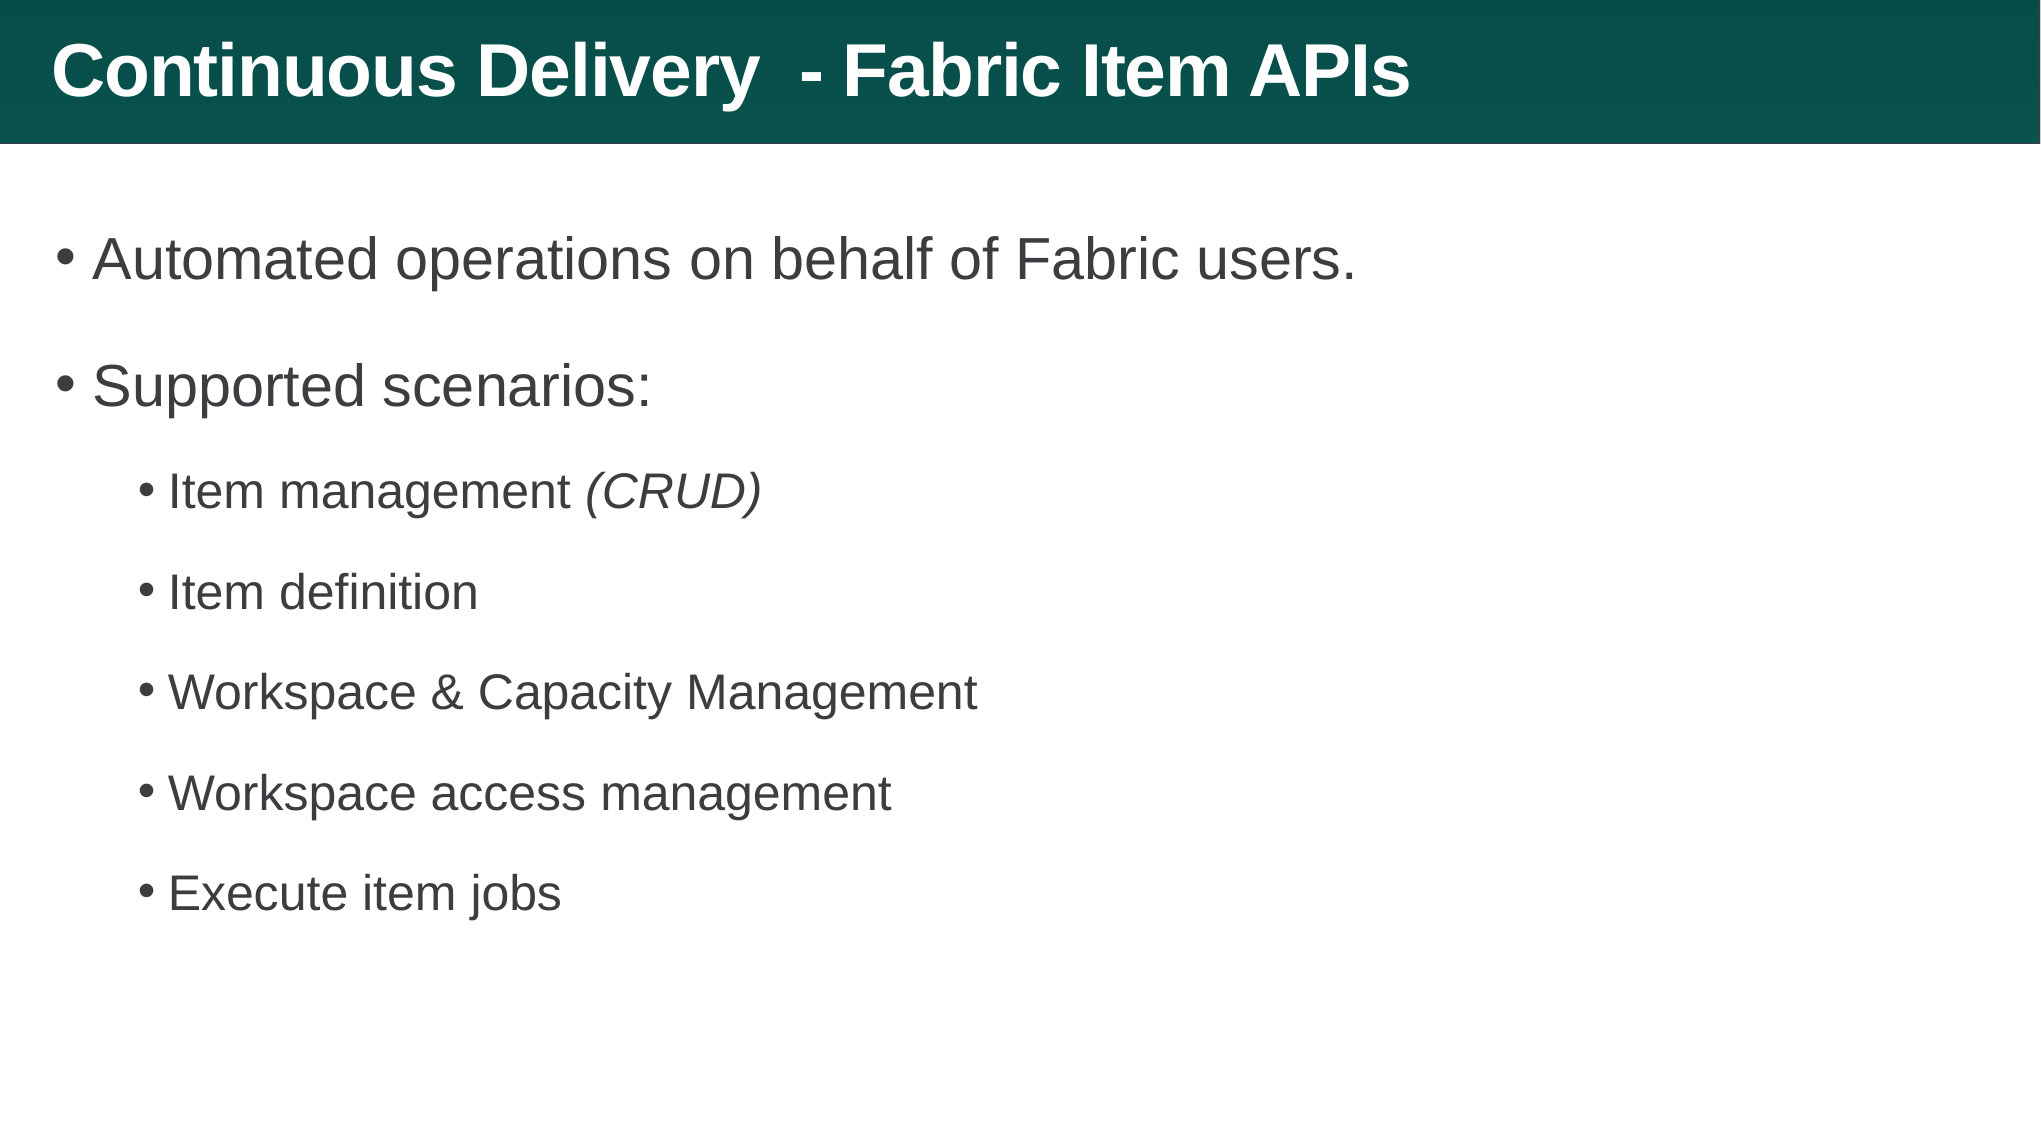

# Continuous Delivery  - Fabric Item APIs
Automated operations on behalf of Fabric users.
Supported scenarios:
Item management (CRUD)
Item definition
Workspace & Capacity Management
Workspace access management
Execute item jobs

116
Microsoft Fabric